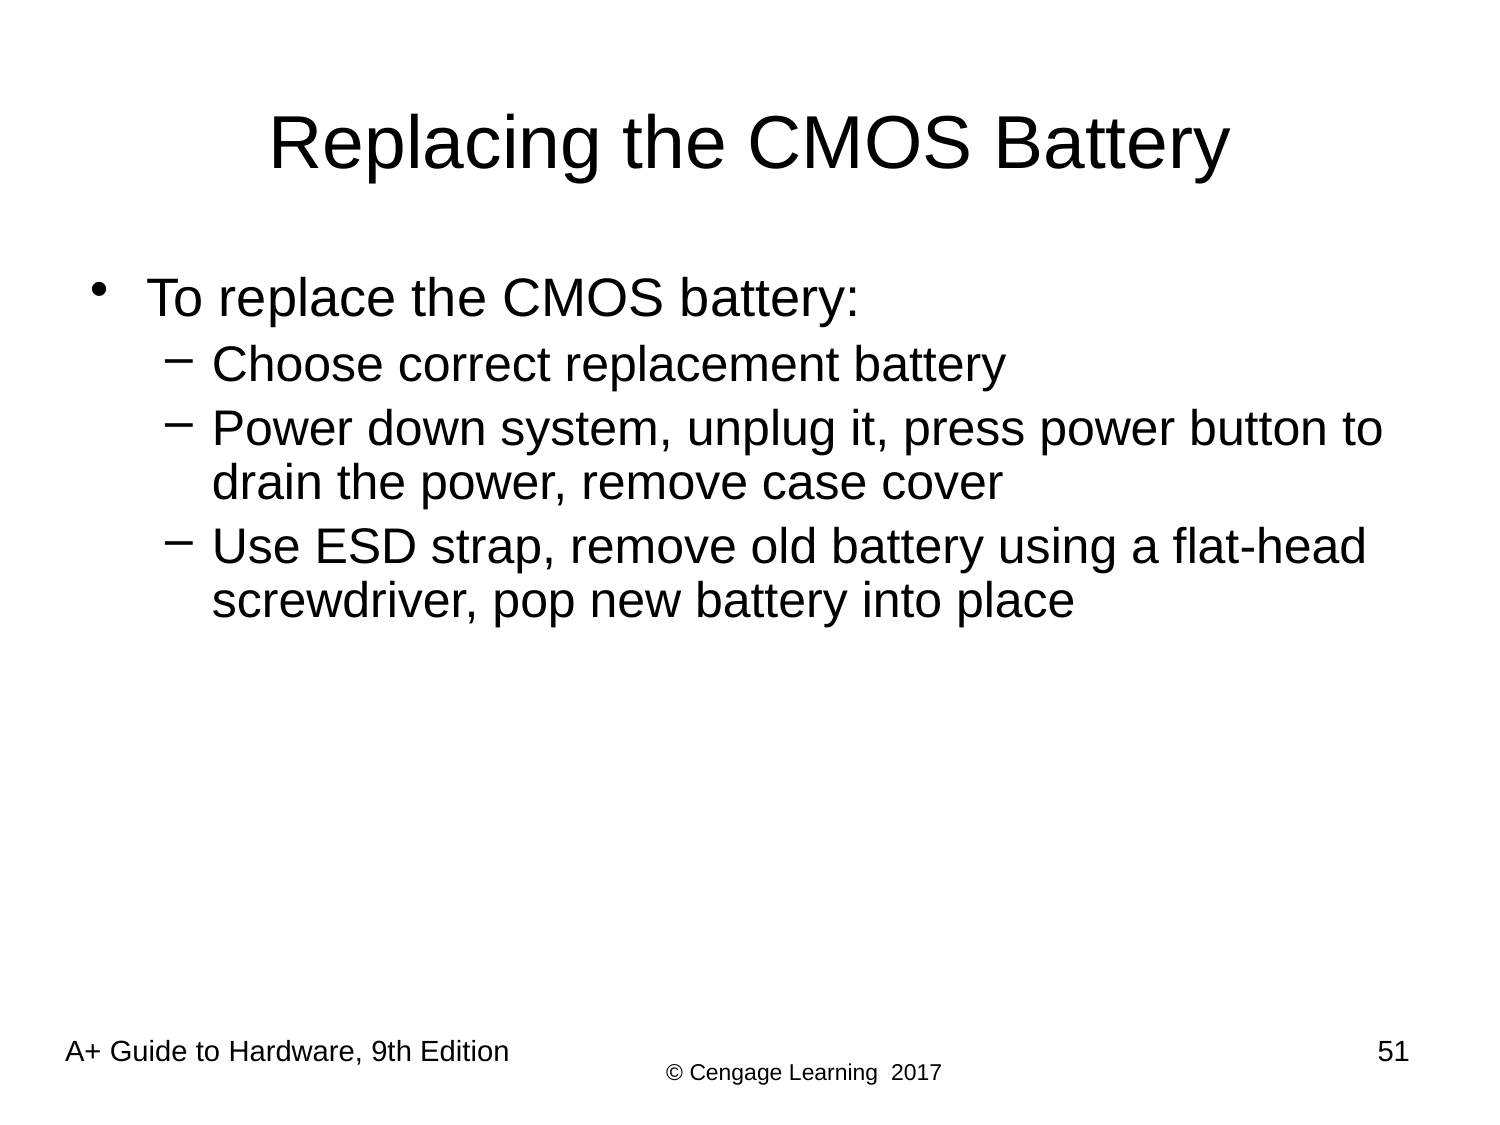

# Replacing the CMOS Battery
To replace the CMOS battery:
Choose correct replacement battery
Power down system, unplug it, press power button to drain the power, remove case cover
Use ESD strap, remove old battery using a flat-head screwdriver, pop new battery into place
51
A+ Guide to Hardware, 9th Edition